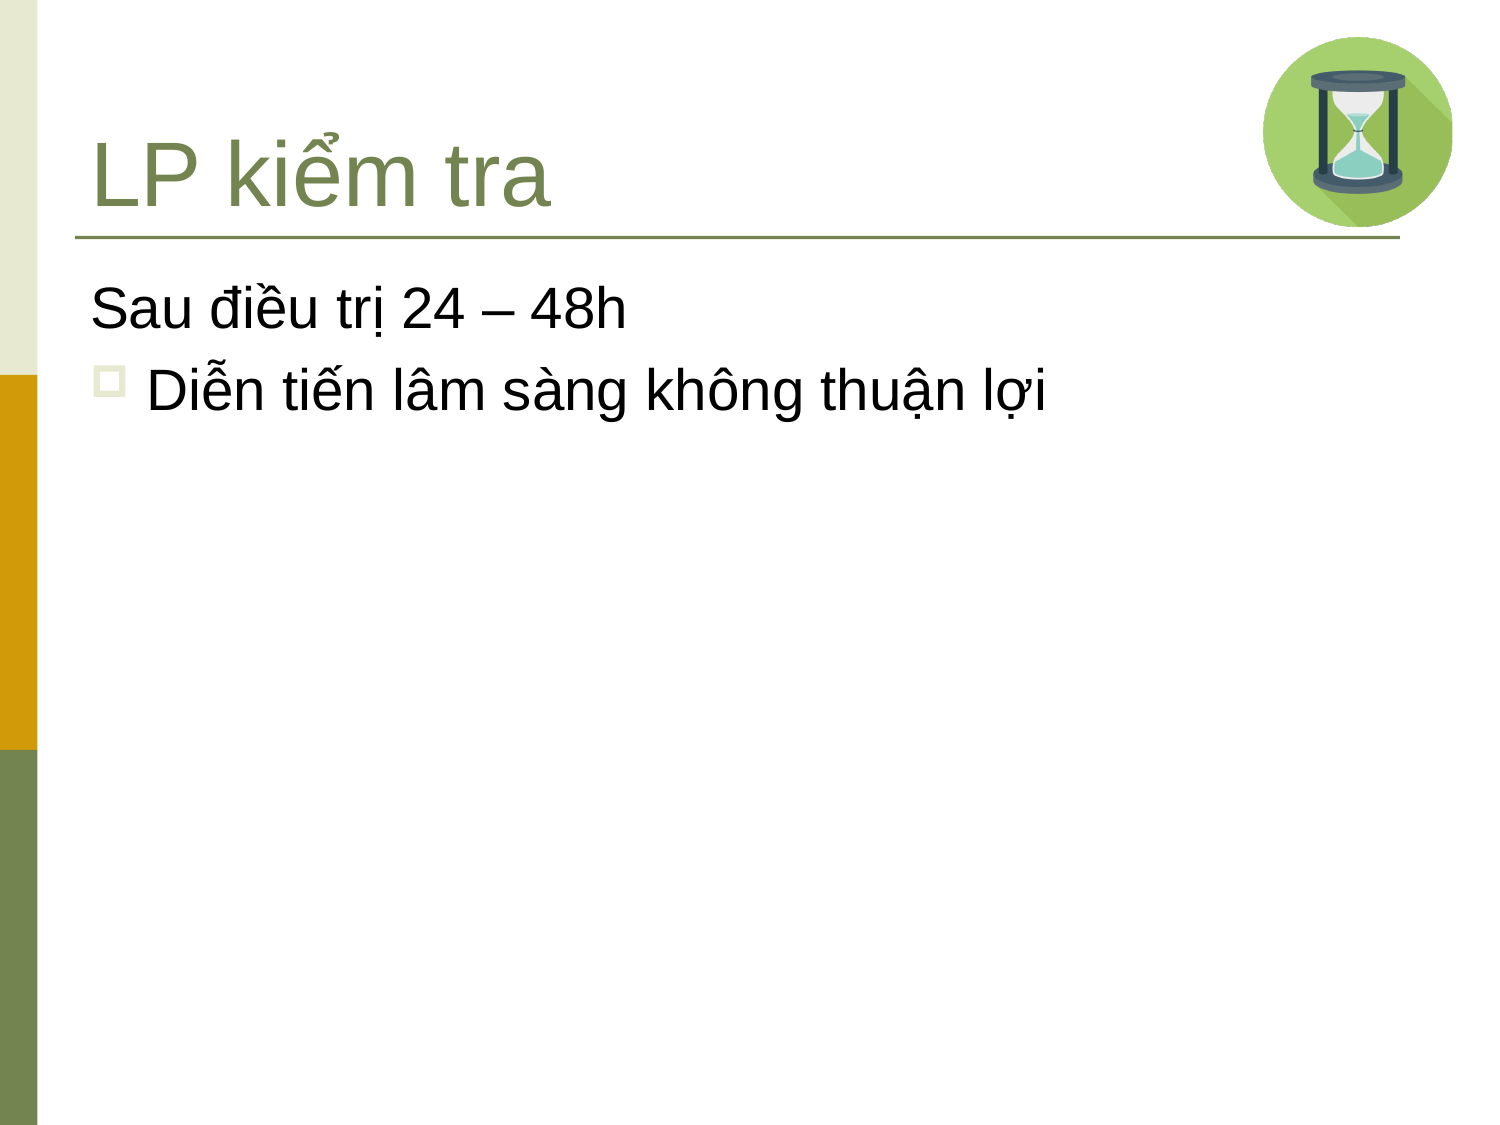

# LP kiểm tra
Sau điều trị 24 – 48h
Diễn tiến lâm sàng không thuận lợi